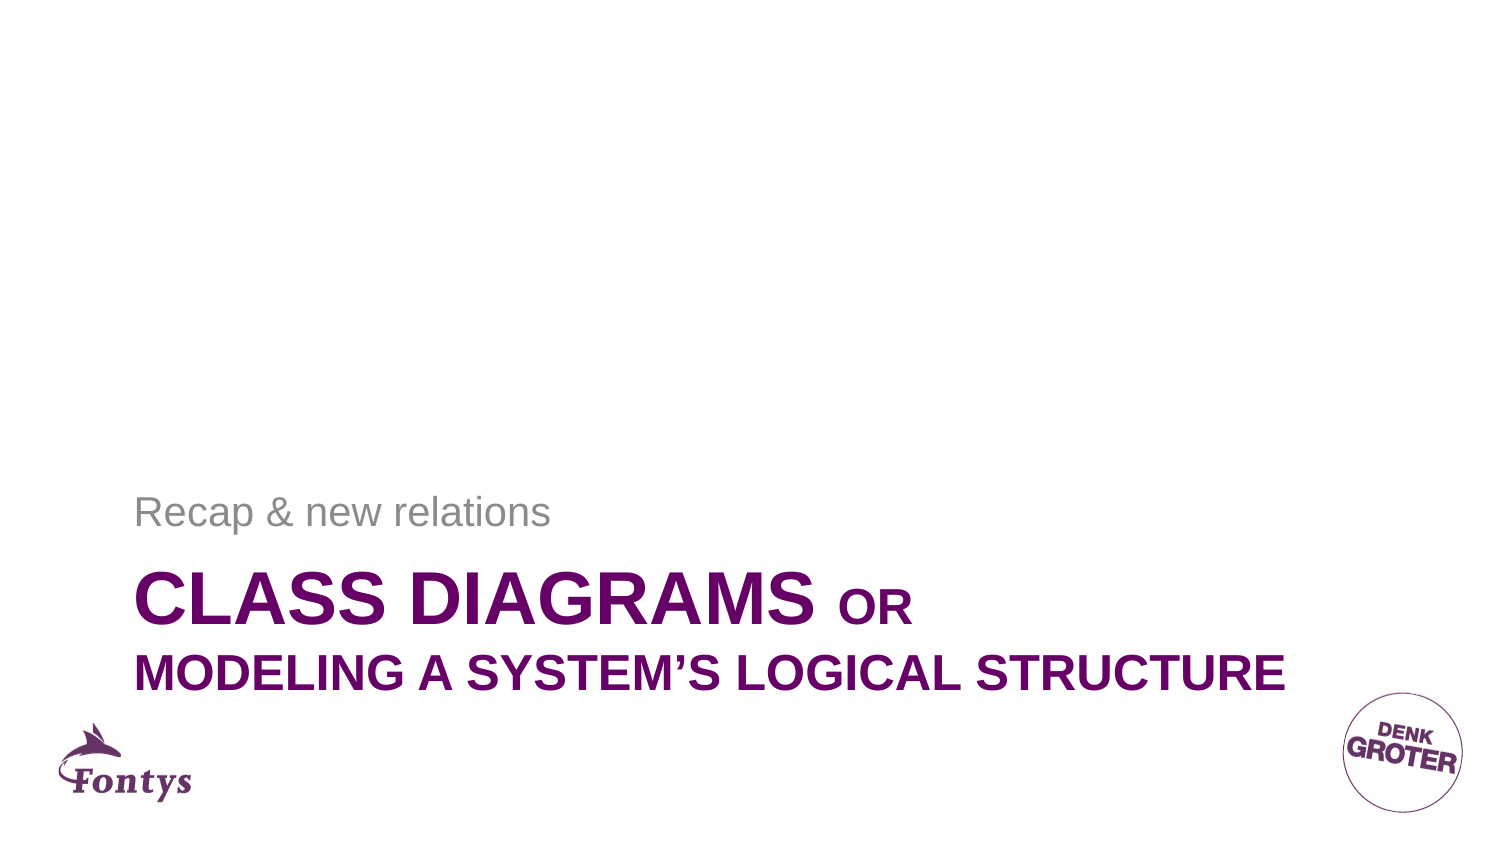

Recap & new relations
# Class diagrams or Modeling a System’s Logical Structure